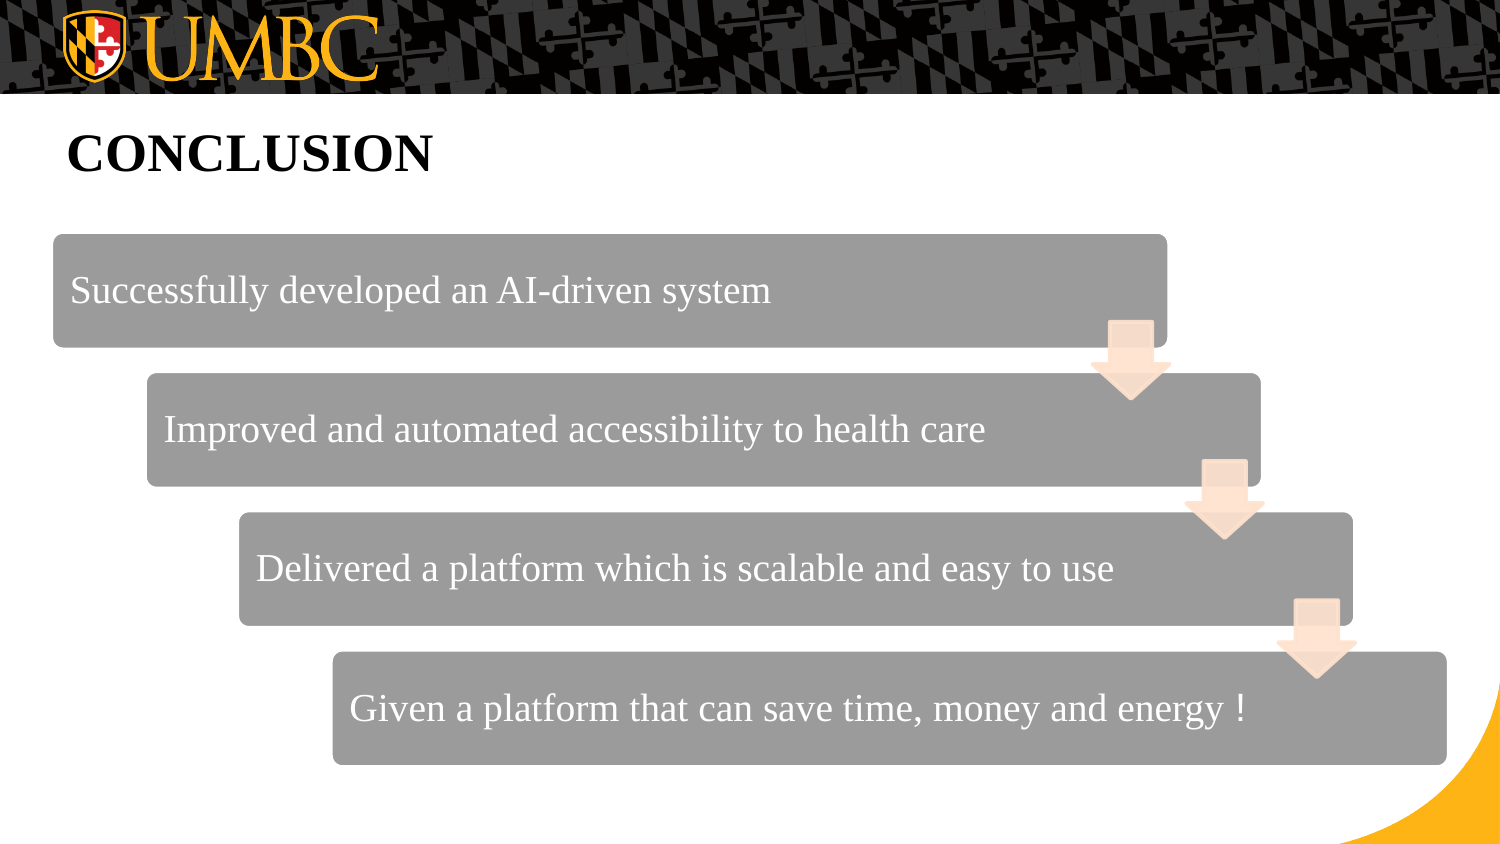

# CONCLUSION
Successfully developed an AI-driven system
Improved and automated accessibility to health care
Delivered a platform which is scalable and easy to use
Given a platform that can save time, money and energy !